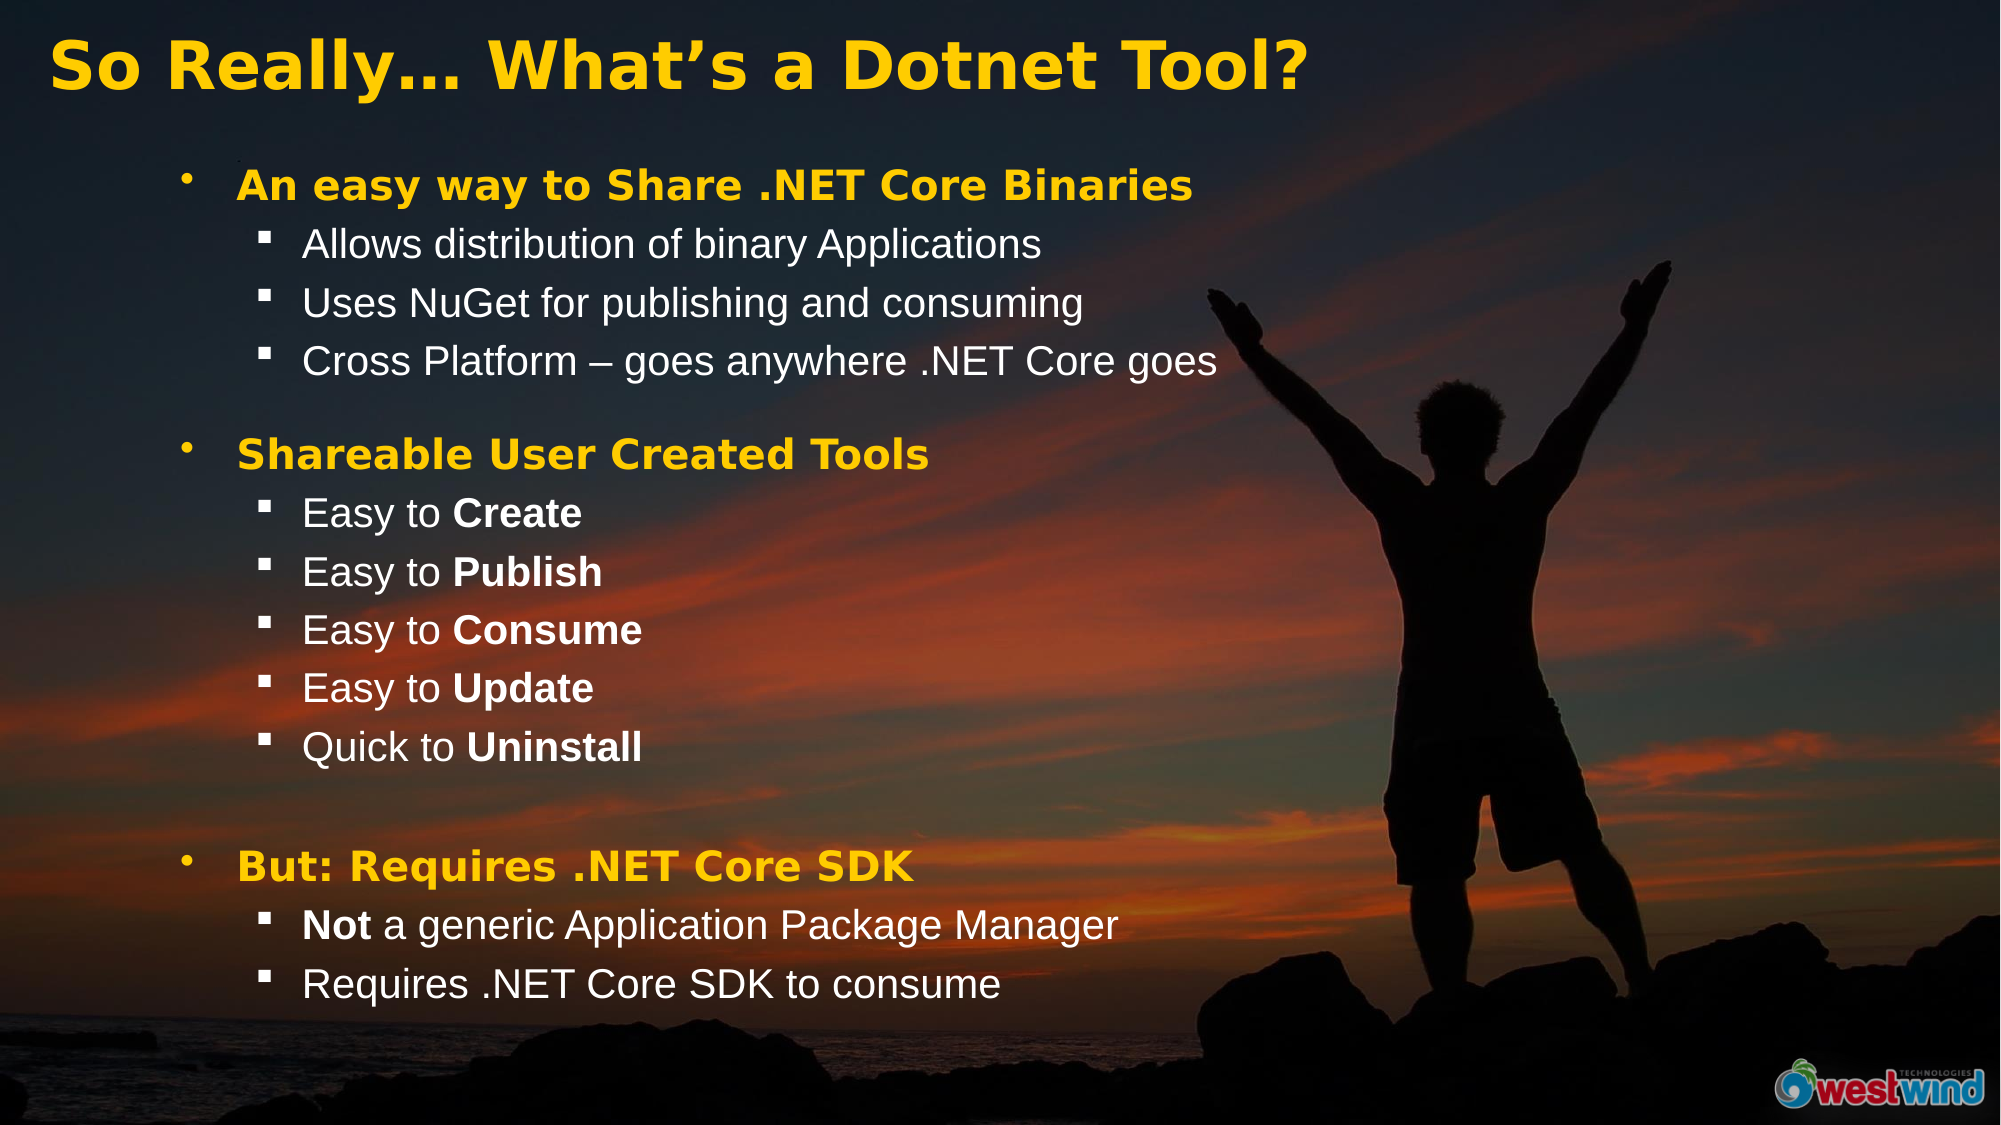

# So Really… What’s a Dotnet Tool?
An easy way to Share .NET Core Binaries
Allows distribution of binary Applications
Uses NuGet for publishing and consuming
Cross Platform – goes anywhere .NET Core goes

Shareable User Created Tools
Easy to Create
Easy to Publish
Easy to Consume
Easy to Update
Quick to Uninstall

But: Requires .NET Core SDK
Not a generic Application Package Manager
Requires .NET Core SDK to consume